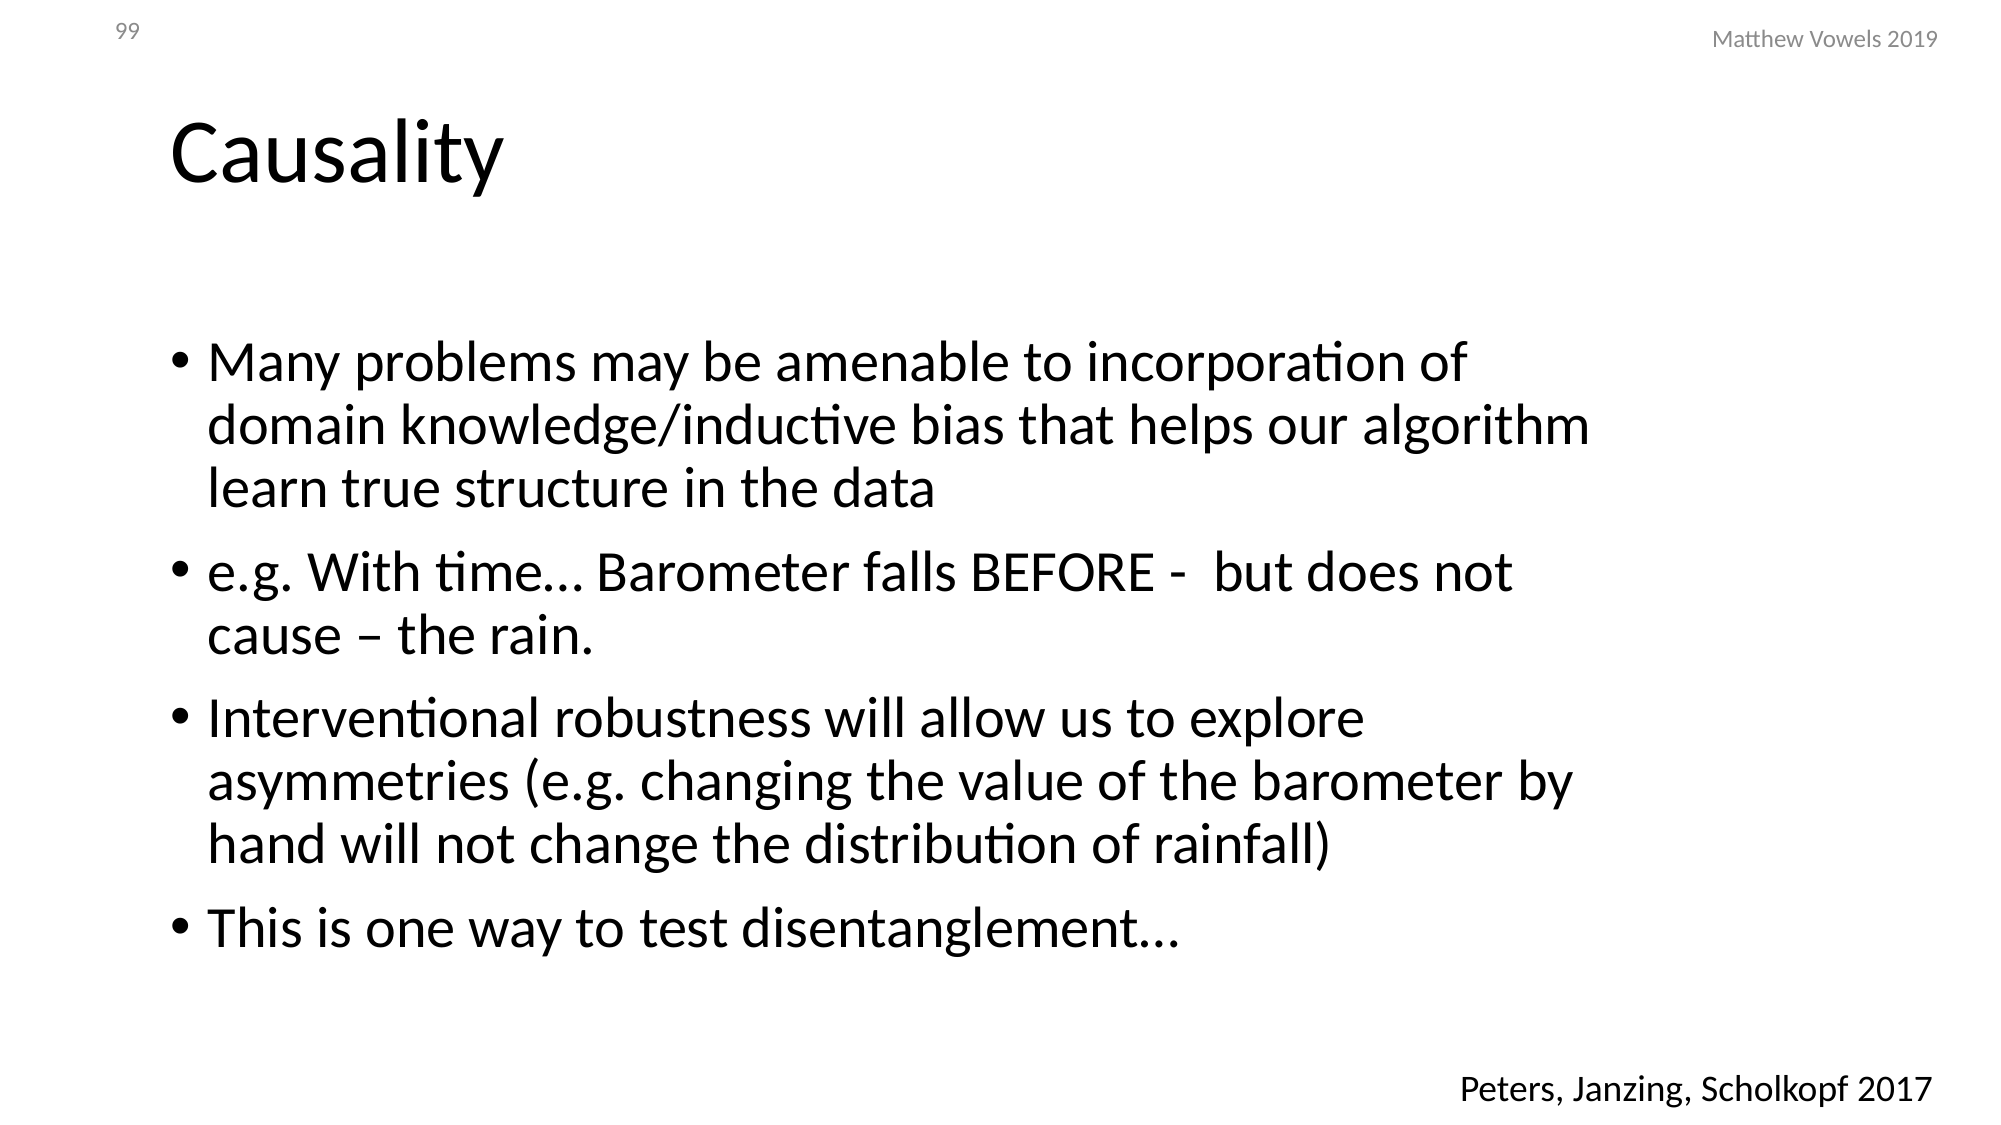

99
Matthew Vowels 2019
# Causality
Many problems may be amenable to incorporation of domain knowledge/inductive bias that helps our algorithm learn true structure in the data
e.g. With time… Barometer falls BEFORE -  but does not cause – the rain.
Interventional robustness will allow us to explore asymmetries (e.g. changing the value of the barometer by hand will not change the distribution of rainfall)
This is one way to test disentanglement…
Peters, Janzing, Scholkopf 2017